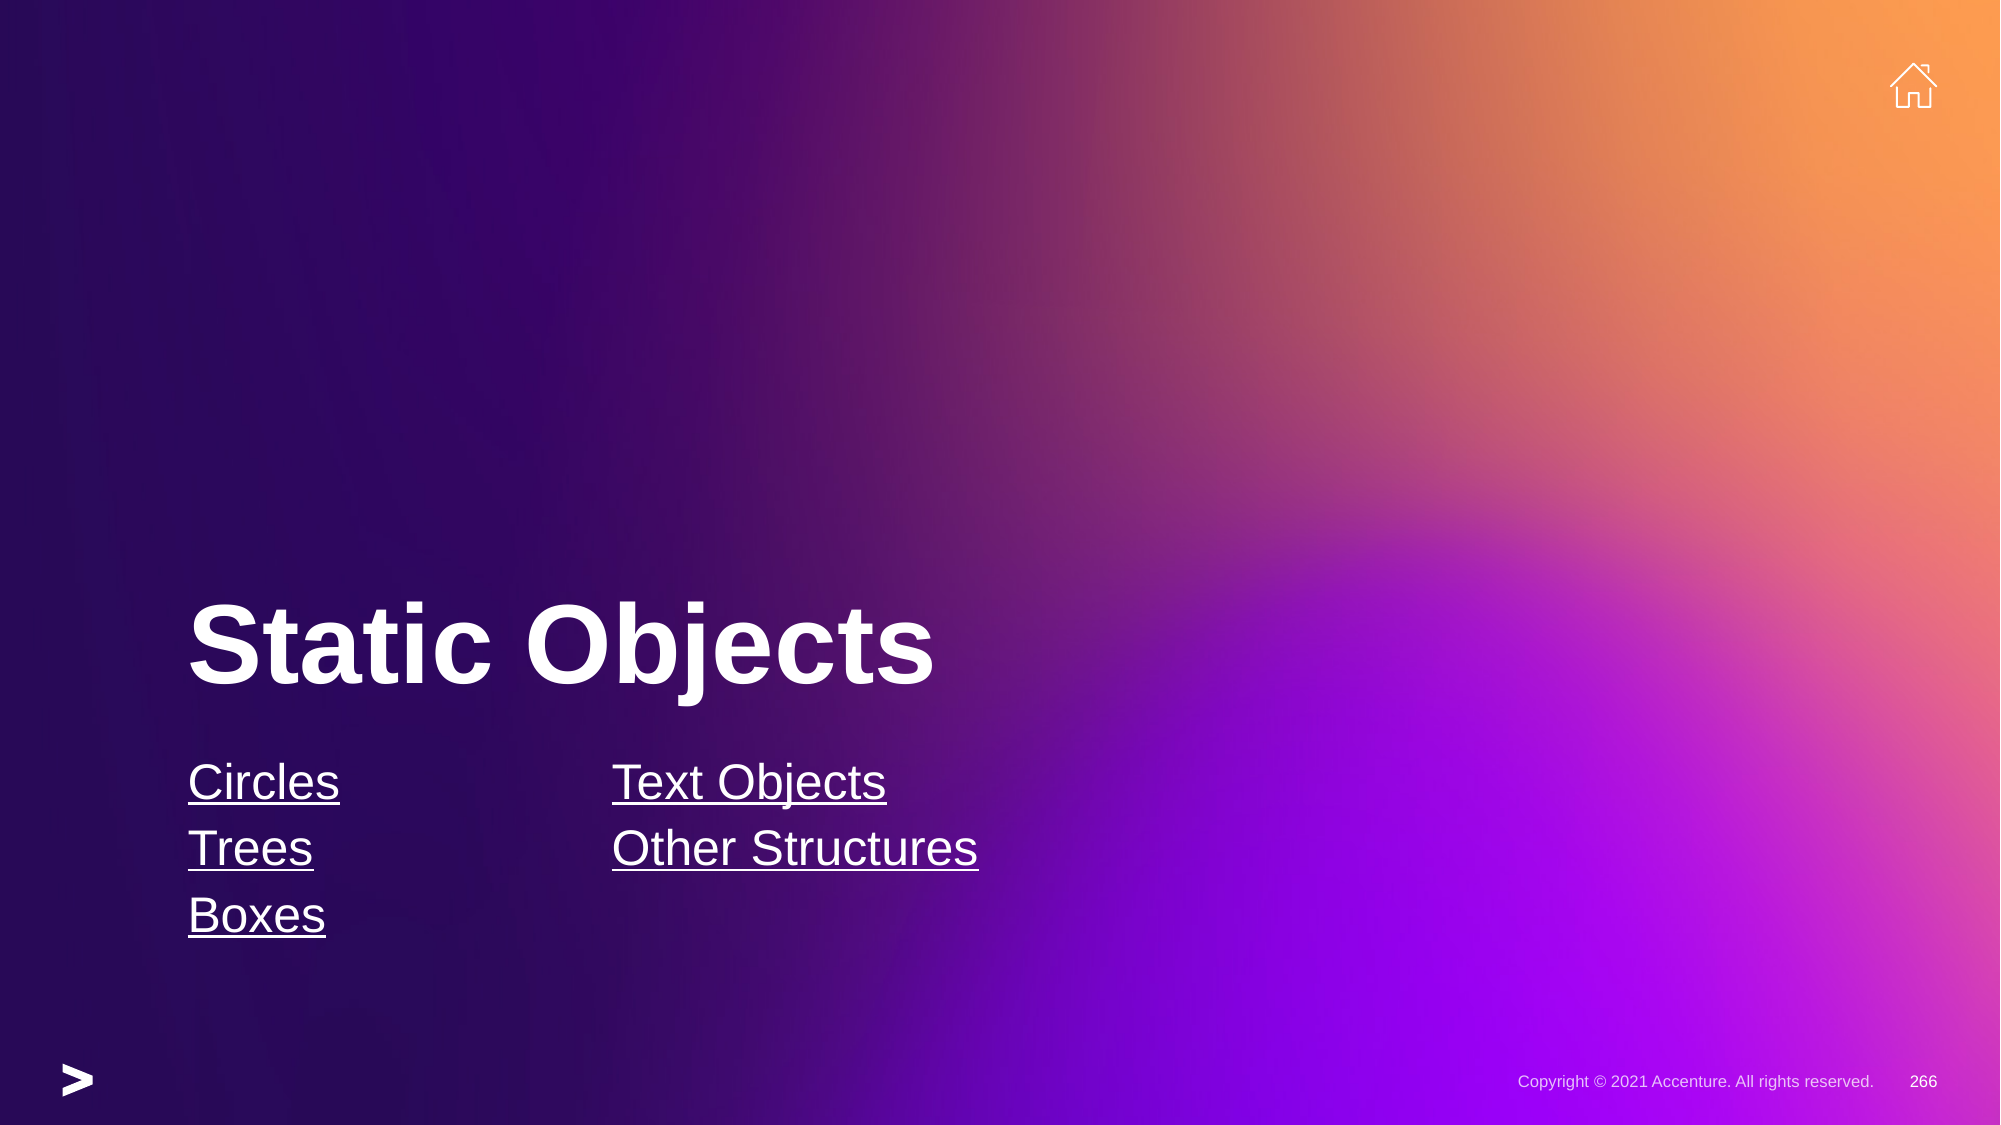

# Static Objects

Circles
Trees
Boxes
Text Objects
Other Structures
Copyright © 2021 Accenture. All rights reserved.
266